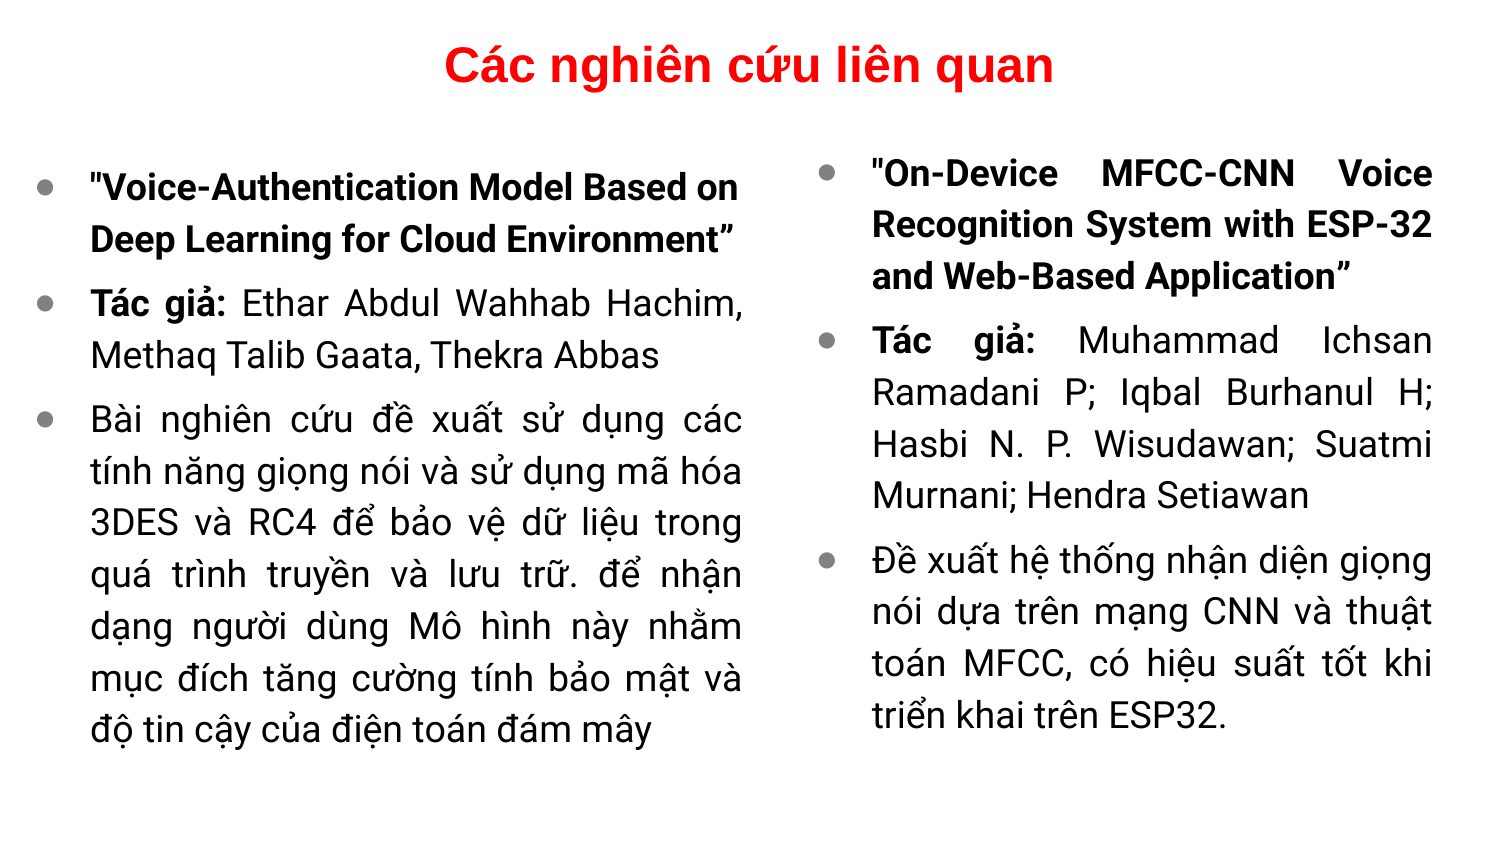

# Các nghiên cứu liên quan
"On-Device MFCC-CNN Voice Recognition System with ESP-32 and Web-Based Application”
Tác giả: Muhammad Ichsan Ramadani P; Iqbal Burhanul H; Hasbi N. P. Wisudawan; Suatmi Murnani; Hendra Setiawan
Đề xuất hệ thống nhận diện giọng nói dựa trên mạng CNN và thuật toán MFCC, có hiệu suất tốt khi triển khai trên ESP32.

"Voice-Authentication Model Based on Deep Learning for Cloud Environment”
Tác giả: Ethar Abdul Wahhab Hachim, Methaq Talib Gaata, Thekra Abbas
Bài nghiên cứu đề xuất sử dụng các tính năng giọng nói và sử dụng mã hóa 3DES và RC4 để bảo vệ dữ liệu trong quá trình truyền và lưu trữ. để nhận dạng người dùng Mô hình này nhằm mục đích tăng cường tính bảo mật và độ tin cậy của điện toán đám mây